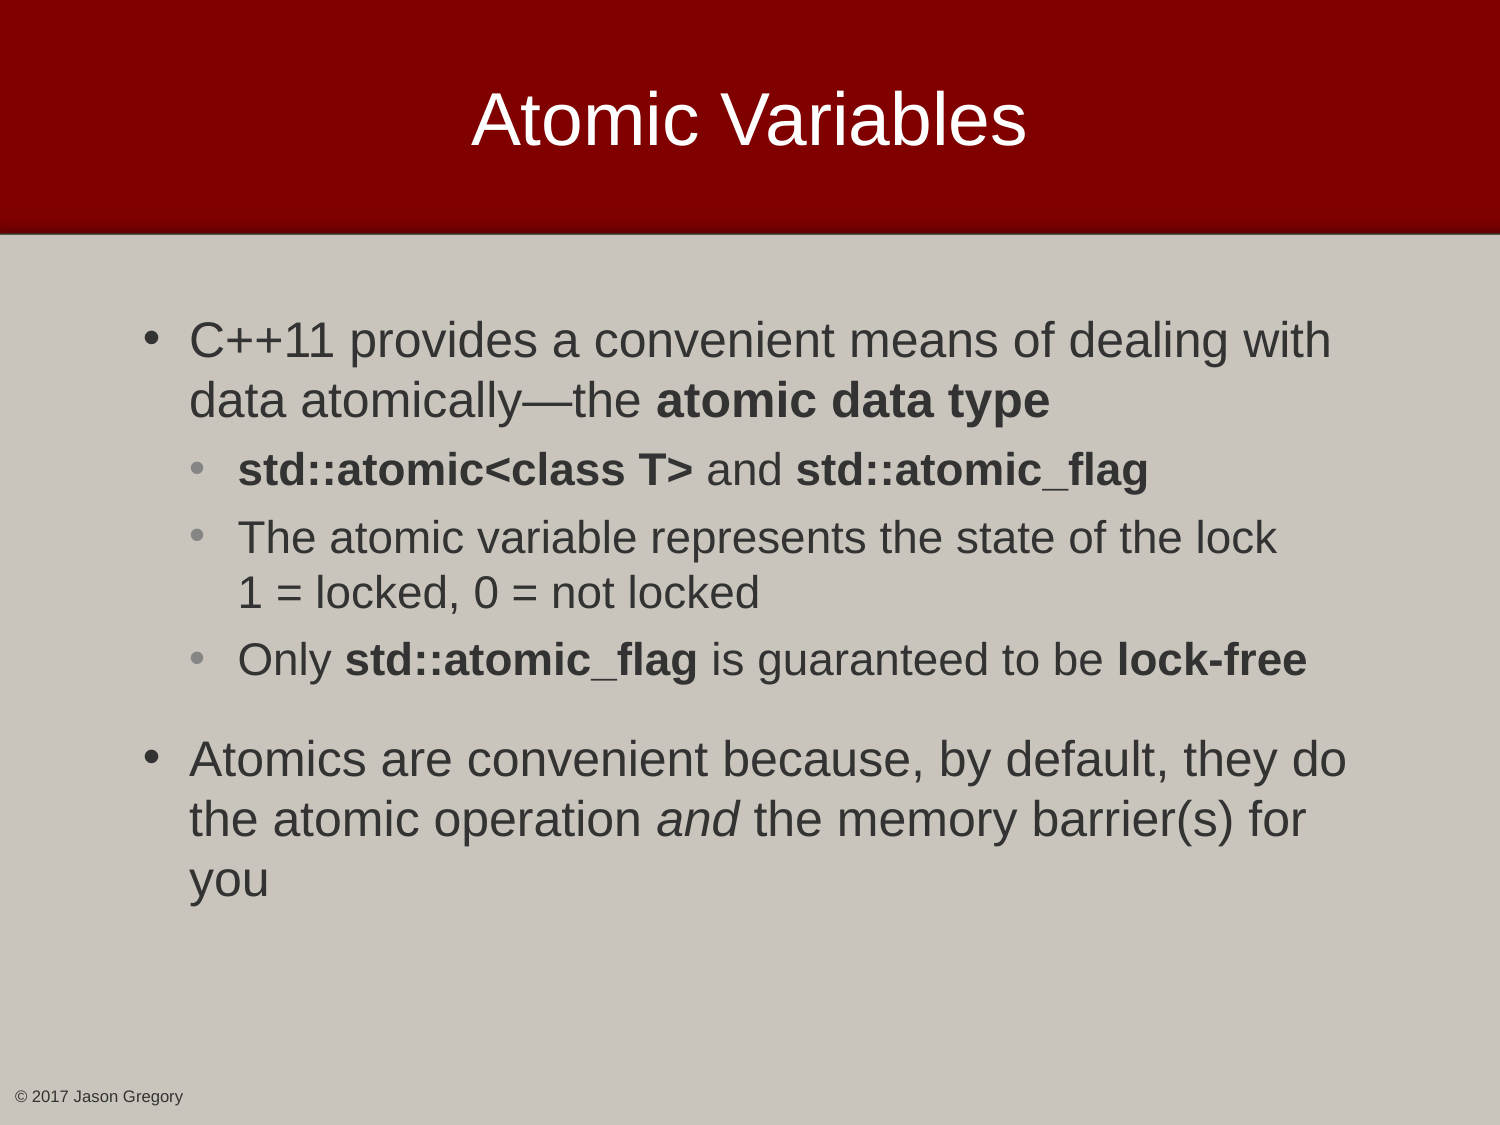

# Atomic Variables
C++11 provides a convenient means of dealing with data atomically—the atomic data type
std::atomic<class T> and std::atomic_flag
The atomic variable represents the state of the lock
1 = locked, 0 = not locked
Only std::atomic_flag is guaranteed to be lock-free
Atomics are convenient because, by default, they do the atomic operation and the memory barrier(s) for you
© 2017 Jason Gregory